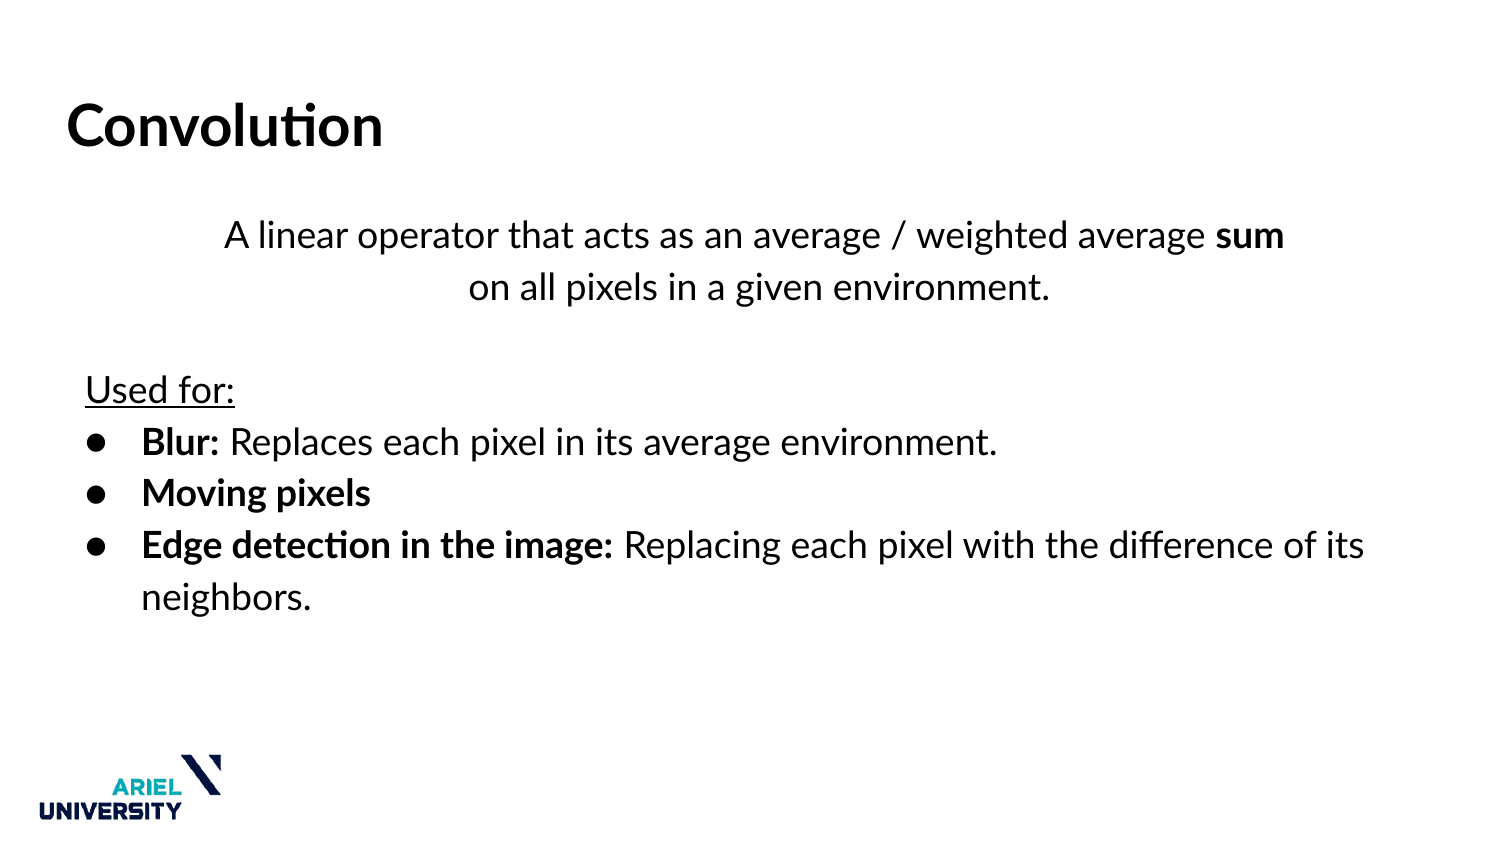

# Convolution
A linear operator that acts as an average / weighted average sum
on all pixels in a given environment.

Used for:
Blur: Replaces each pixel in its average environment.
Moving pixels
Edge detection in the image: Replacing each pixel with the difference of its neighbors.